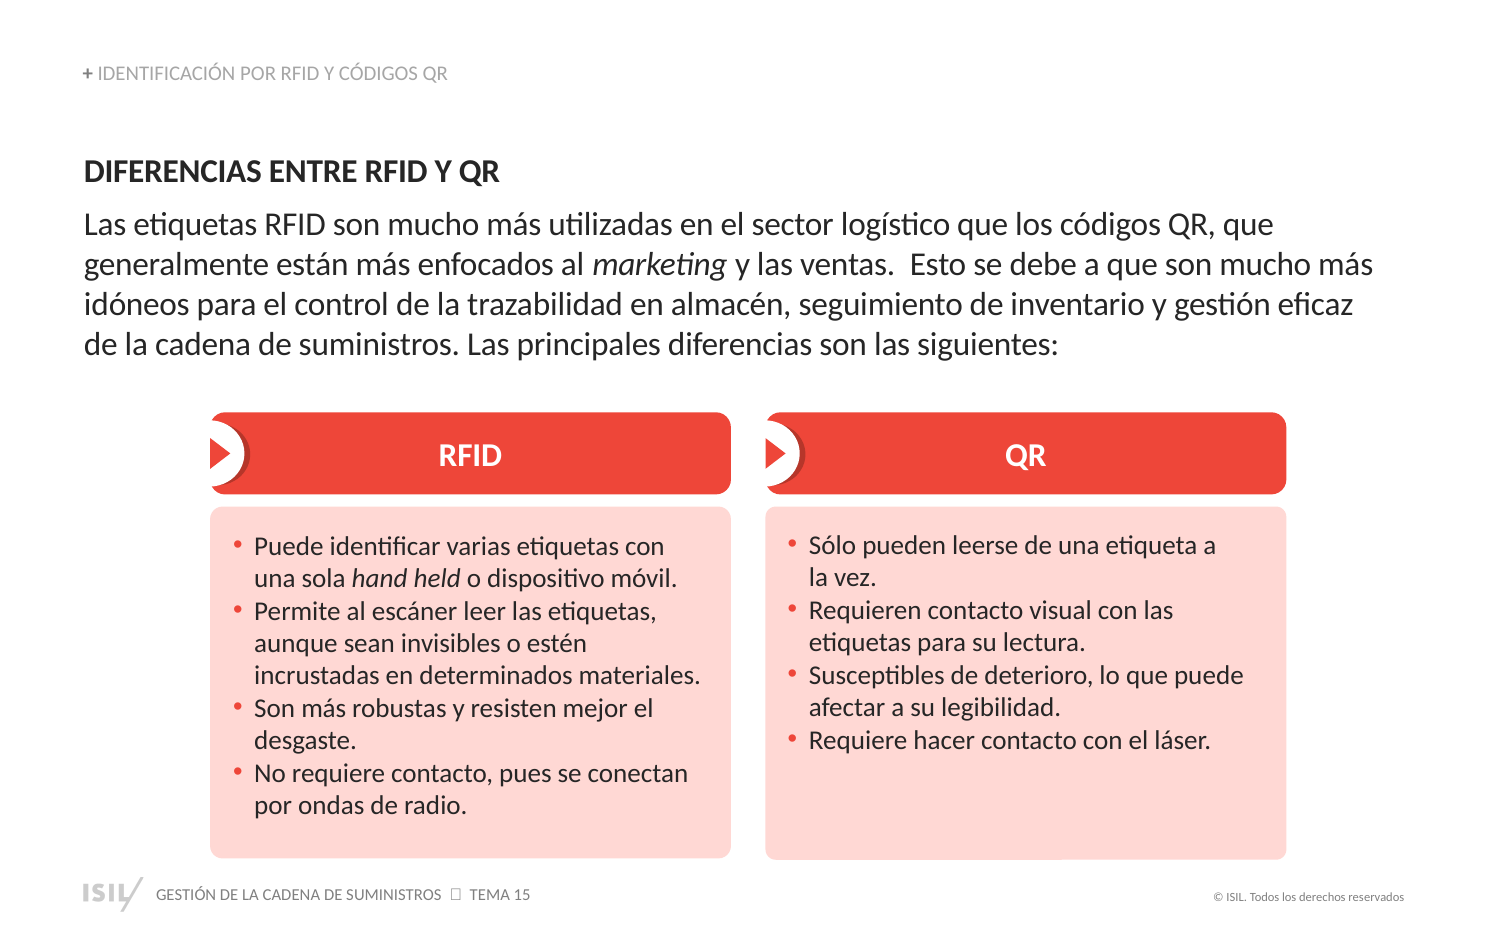

+ IDENTIFICACIÓN POR RFID Y CÓDIGOS QR
DIFERENCIAS ENTRE RFID Y QR
Las etiquetas RFID son mucho más utilizadas en el sector logístico que los códigos QR, que generalmente están más enfocados al marketing y las ventas.  Esto se debe a que son mucho más idóneos para el control de la trazabilidad en almacén, seguimiento de inventario y gestión eficaz de la cadena de suministros. Las principales diferencias son las siguientes:
RFID
QR

Puede identificar varias etiquetas con una sola hand held o dispositivo móvil.
Permite al escáner leer las etiquetas, aunque sean invisibles o estén incrustadas en determinados materiales.
Son más robustas y resisten mejor el desgaste.
No requiere contacto, pues se conectan por ondas de radio.
Sólo pueden leerse de una etiqueta a
la vez.
Requieren contacto visual con las etiquetas para su lectura.
Susceptibles de deterioro, lo que puede afectar a su legibilidad.
Requiere hacer contacto con el láser.